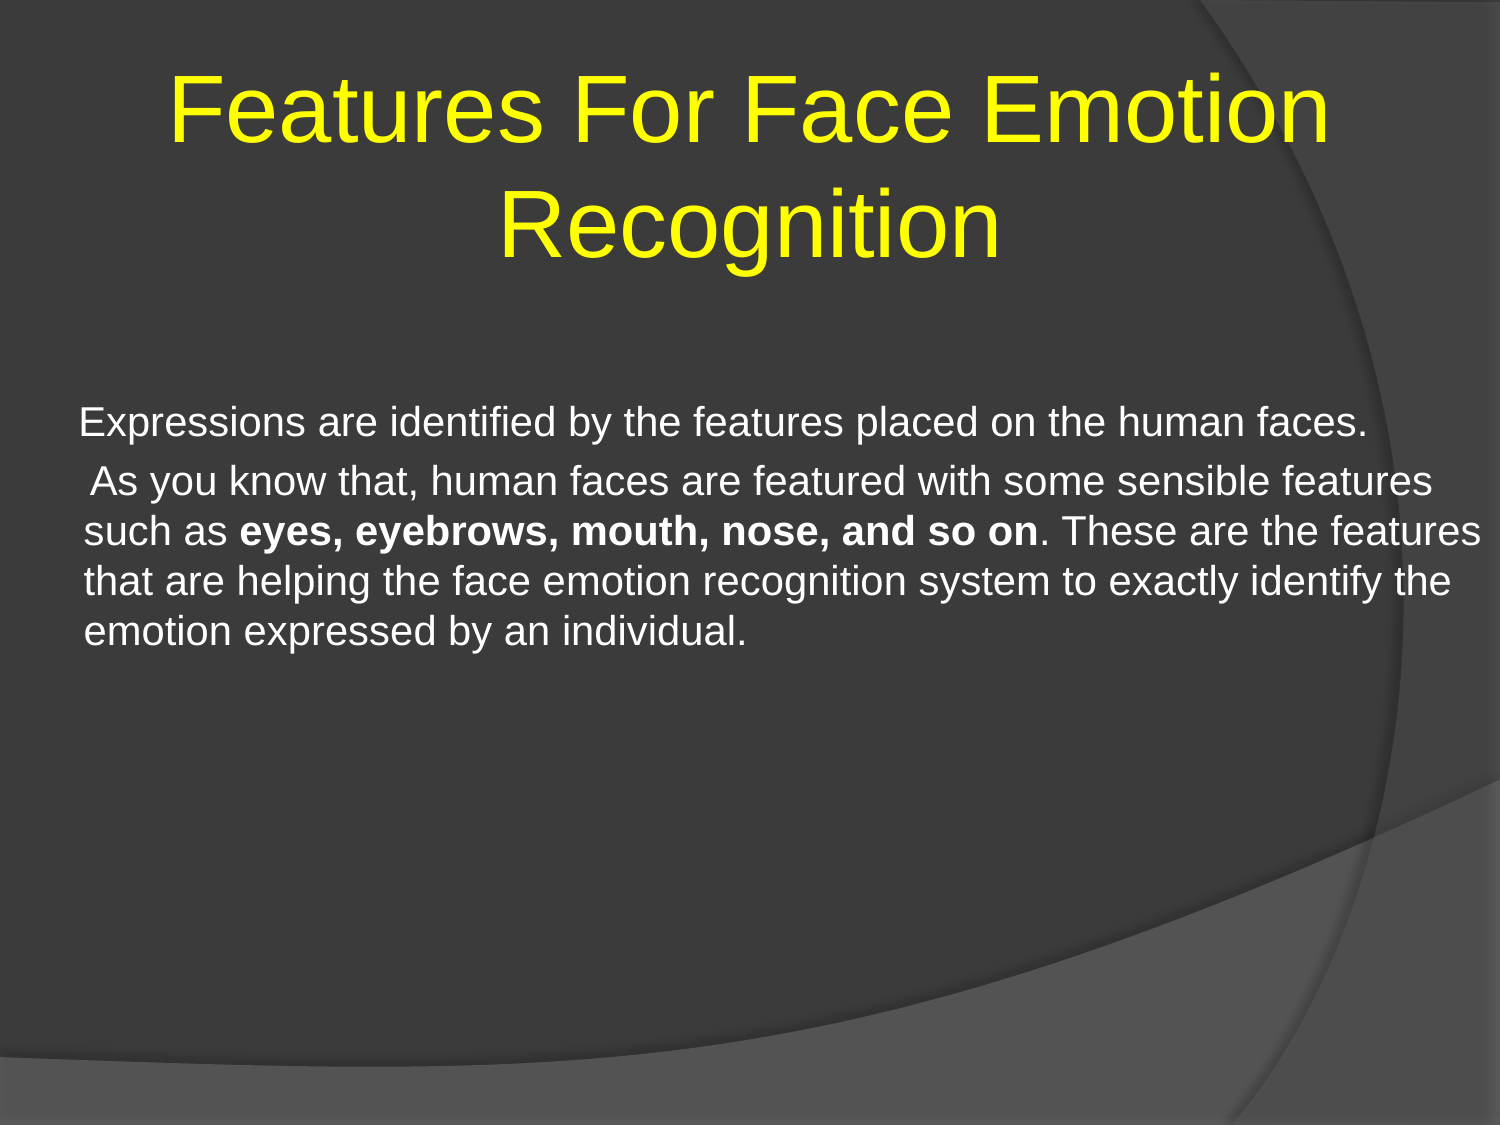

# Features For Face Emotion Recognition
     Expressions are identified by the features placed on the human faces.
      As you know that, human faces are featured with some sensible features such as eyes, eyebrows, mouth, nose, and so on. These are the features that are helping the face emotion recognition system to exactly identify the emotion expressed by an individual.